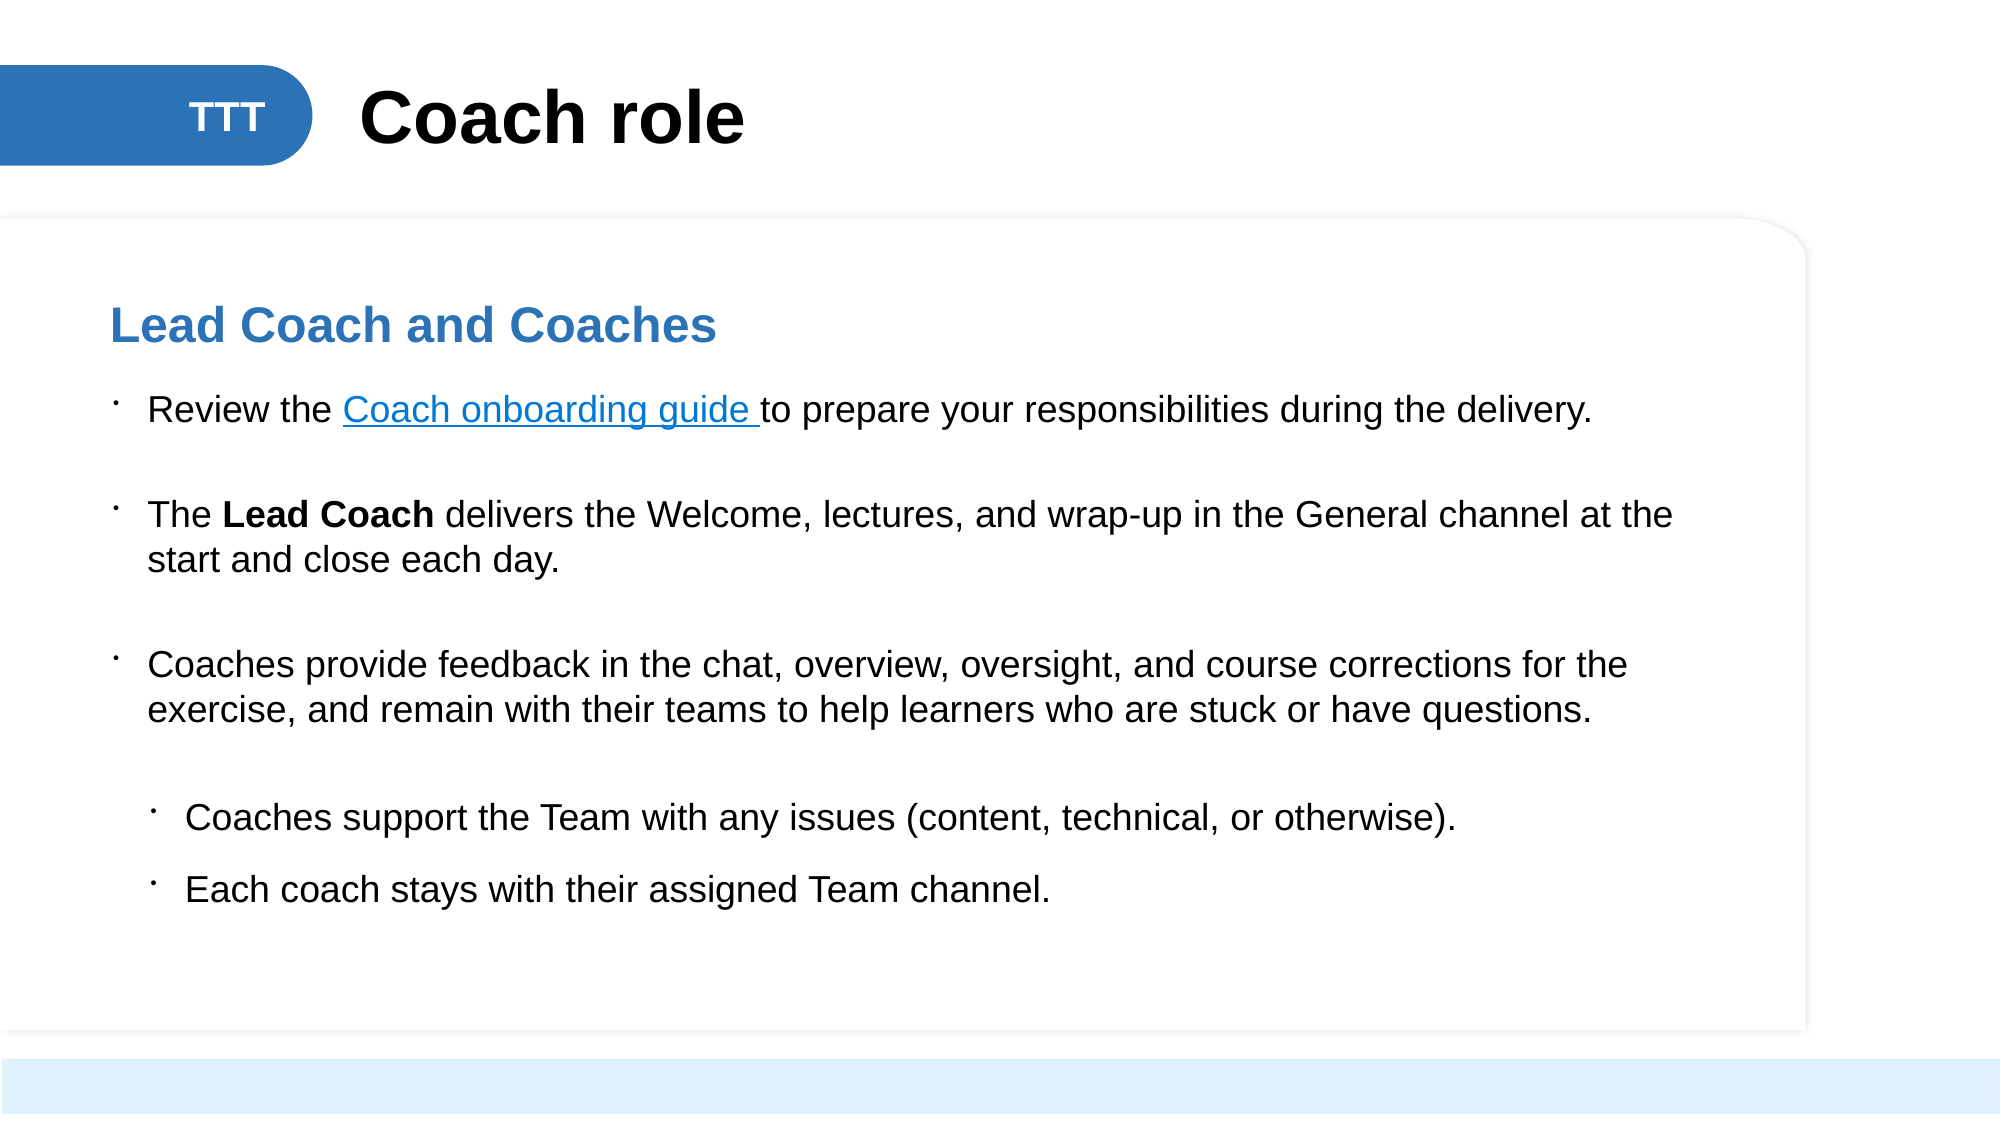

Coach role

Lead Coach and Coaches
Review the Coach onboarding guide to prepare your responsibilities during the delivery.

The Lead Coach delivers the Welcome, lectures, and wrap-up in the General channel at the start and close each day.

Coaches provide feedback in the chat, overview, oversight, and course corrections for the exercise, and remain with their teams to help learners who are stuck or have questions.

Coaches support the Team with any issues (content, technical, or otherwise).
Each coach stays with their assigned Team channel.